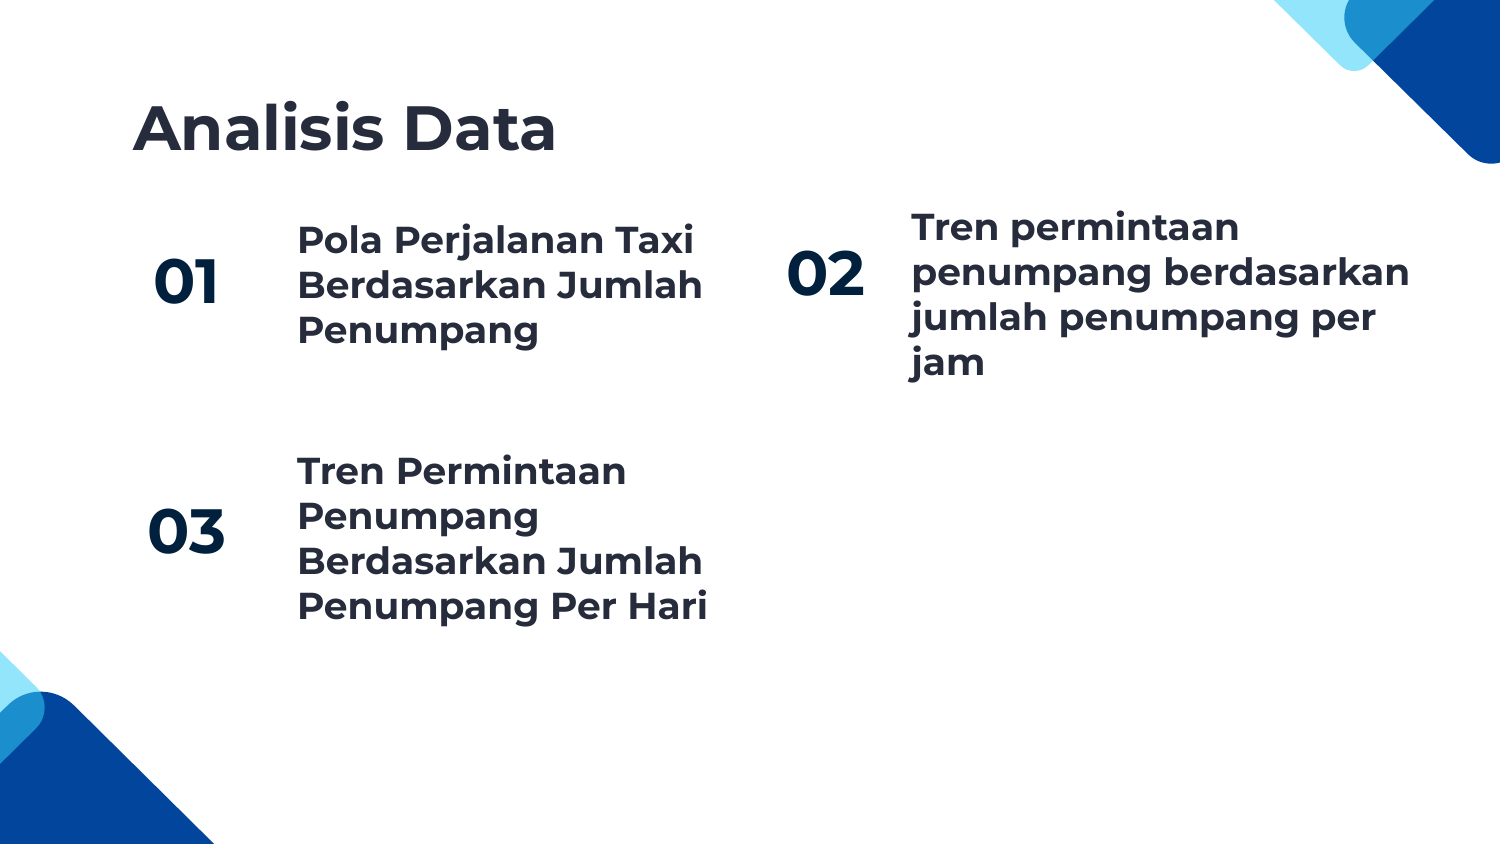

# Analisis Data
02
01
Pola Perjalanan Taxi Berdasarkan Jumlah Penumpang
Tren permintaan penumpang berdasarkan jumlah penumpang per jam

03

Tren Permintaan Penumpang Berdasarkan Jumlah Penumpang Per Hari